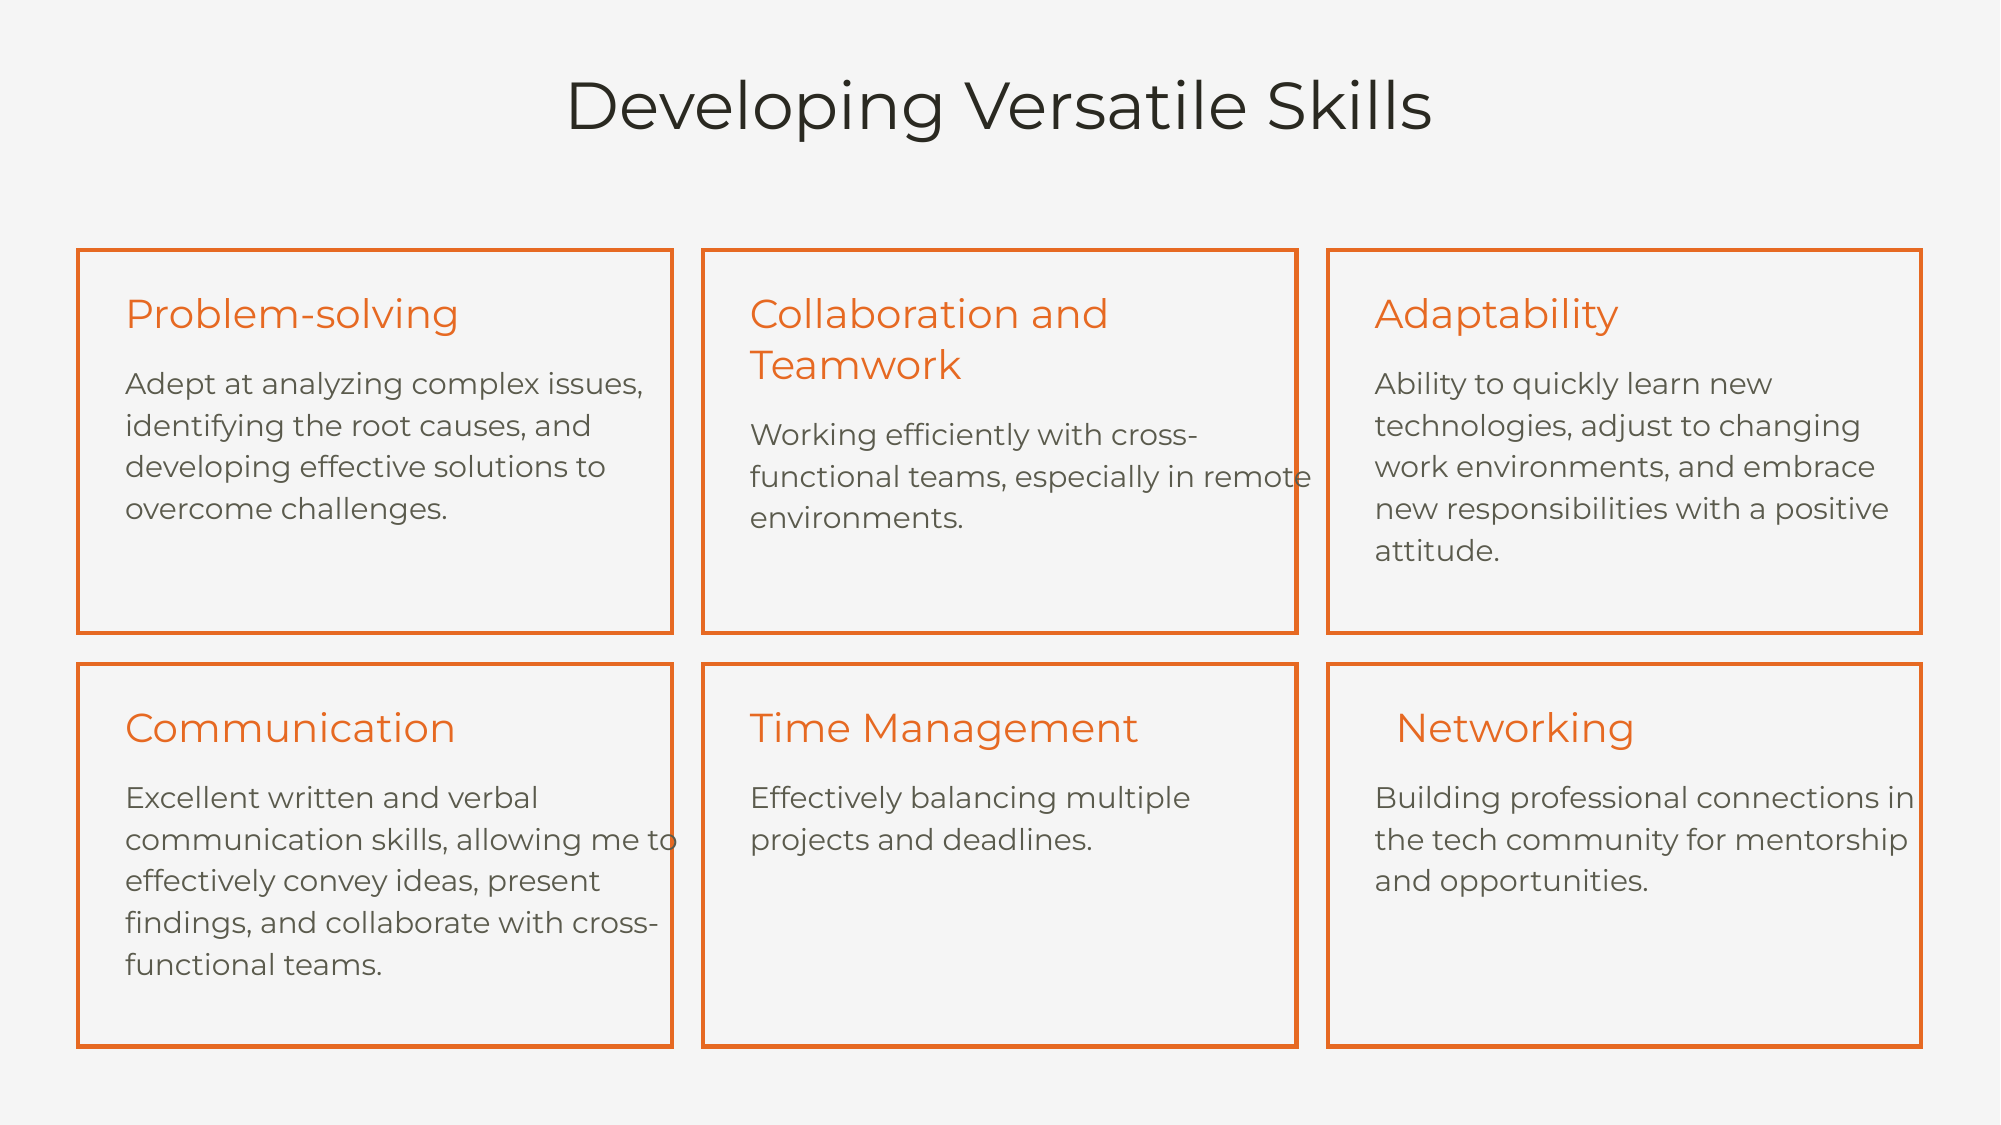

Developing Versatile Skills

Problem-solving
Collaboration and Teamwork
Adaptability
Adept at analyzing complex issues, identifying the root causes, and developing effective solutions to overcome challenges.
Ability to quickly learn new technologies, adjust to changing work environments, and embrace new responsibilities with a positive attitude.
Working efficiently with cross-functional teams, especially in remote environments.

Communication
Time Management
  Networking
Excellent written and verbal communication skills, allowing me to effectively convey ideas, present findings, and collaborate with cross-functional teams.
Effectively balancing multiple projects and deadlines.
Building professional connections in the tech community for mentorship and opportunities.